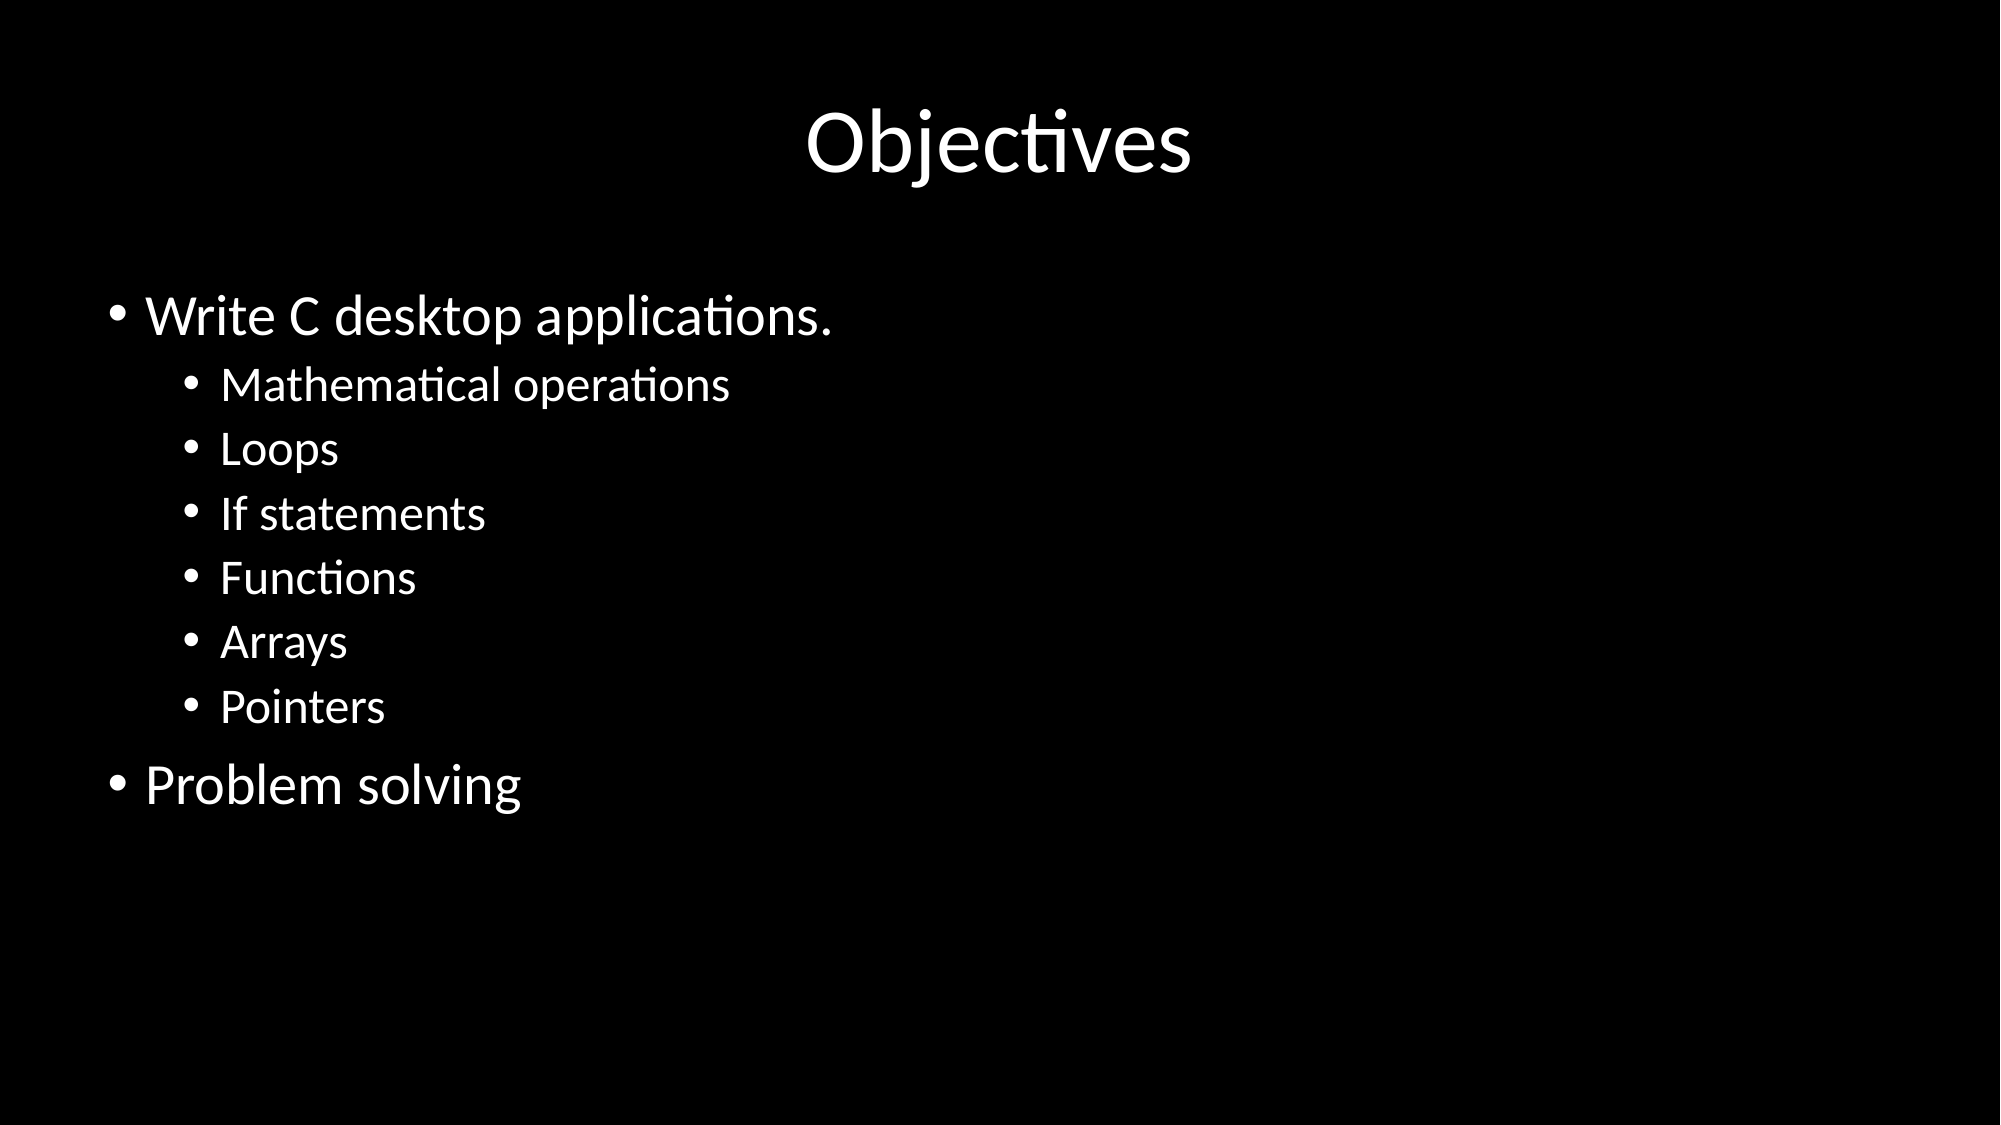

# Objectives
Write C desktop applications.
Mathematical operations
Loops
If statements
Functions
Arrays
Pointers
Problem solving